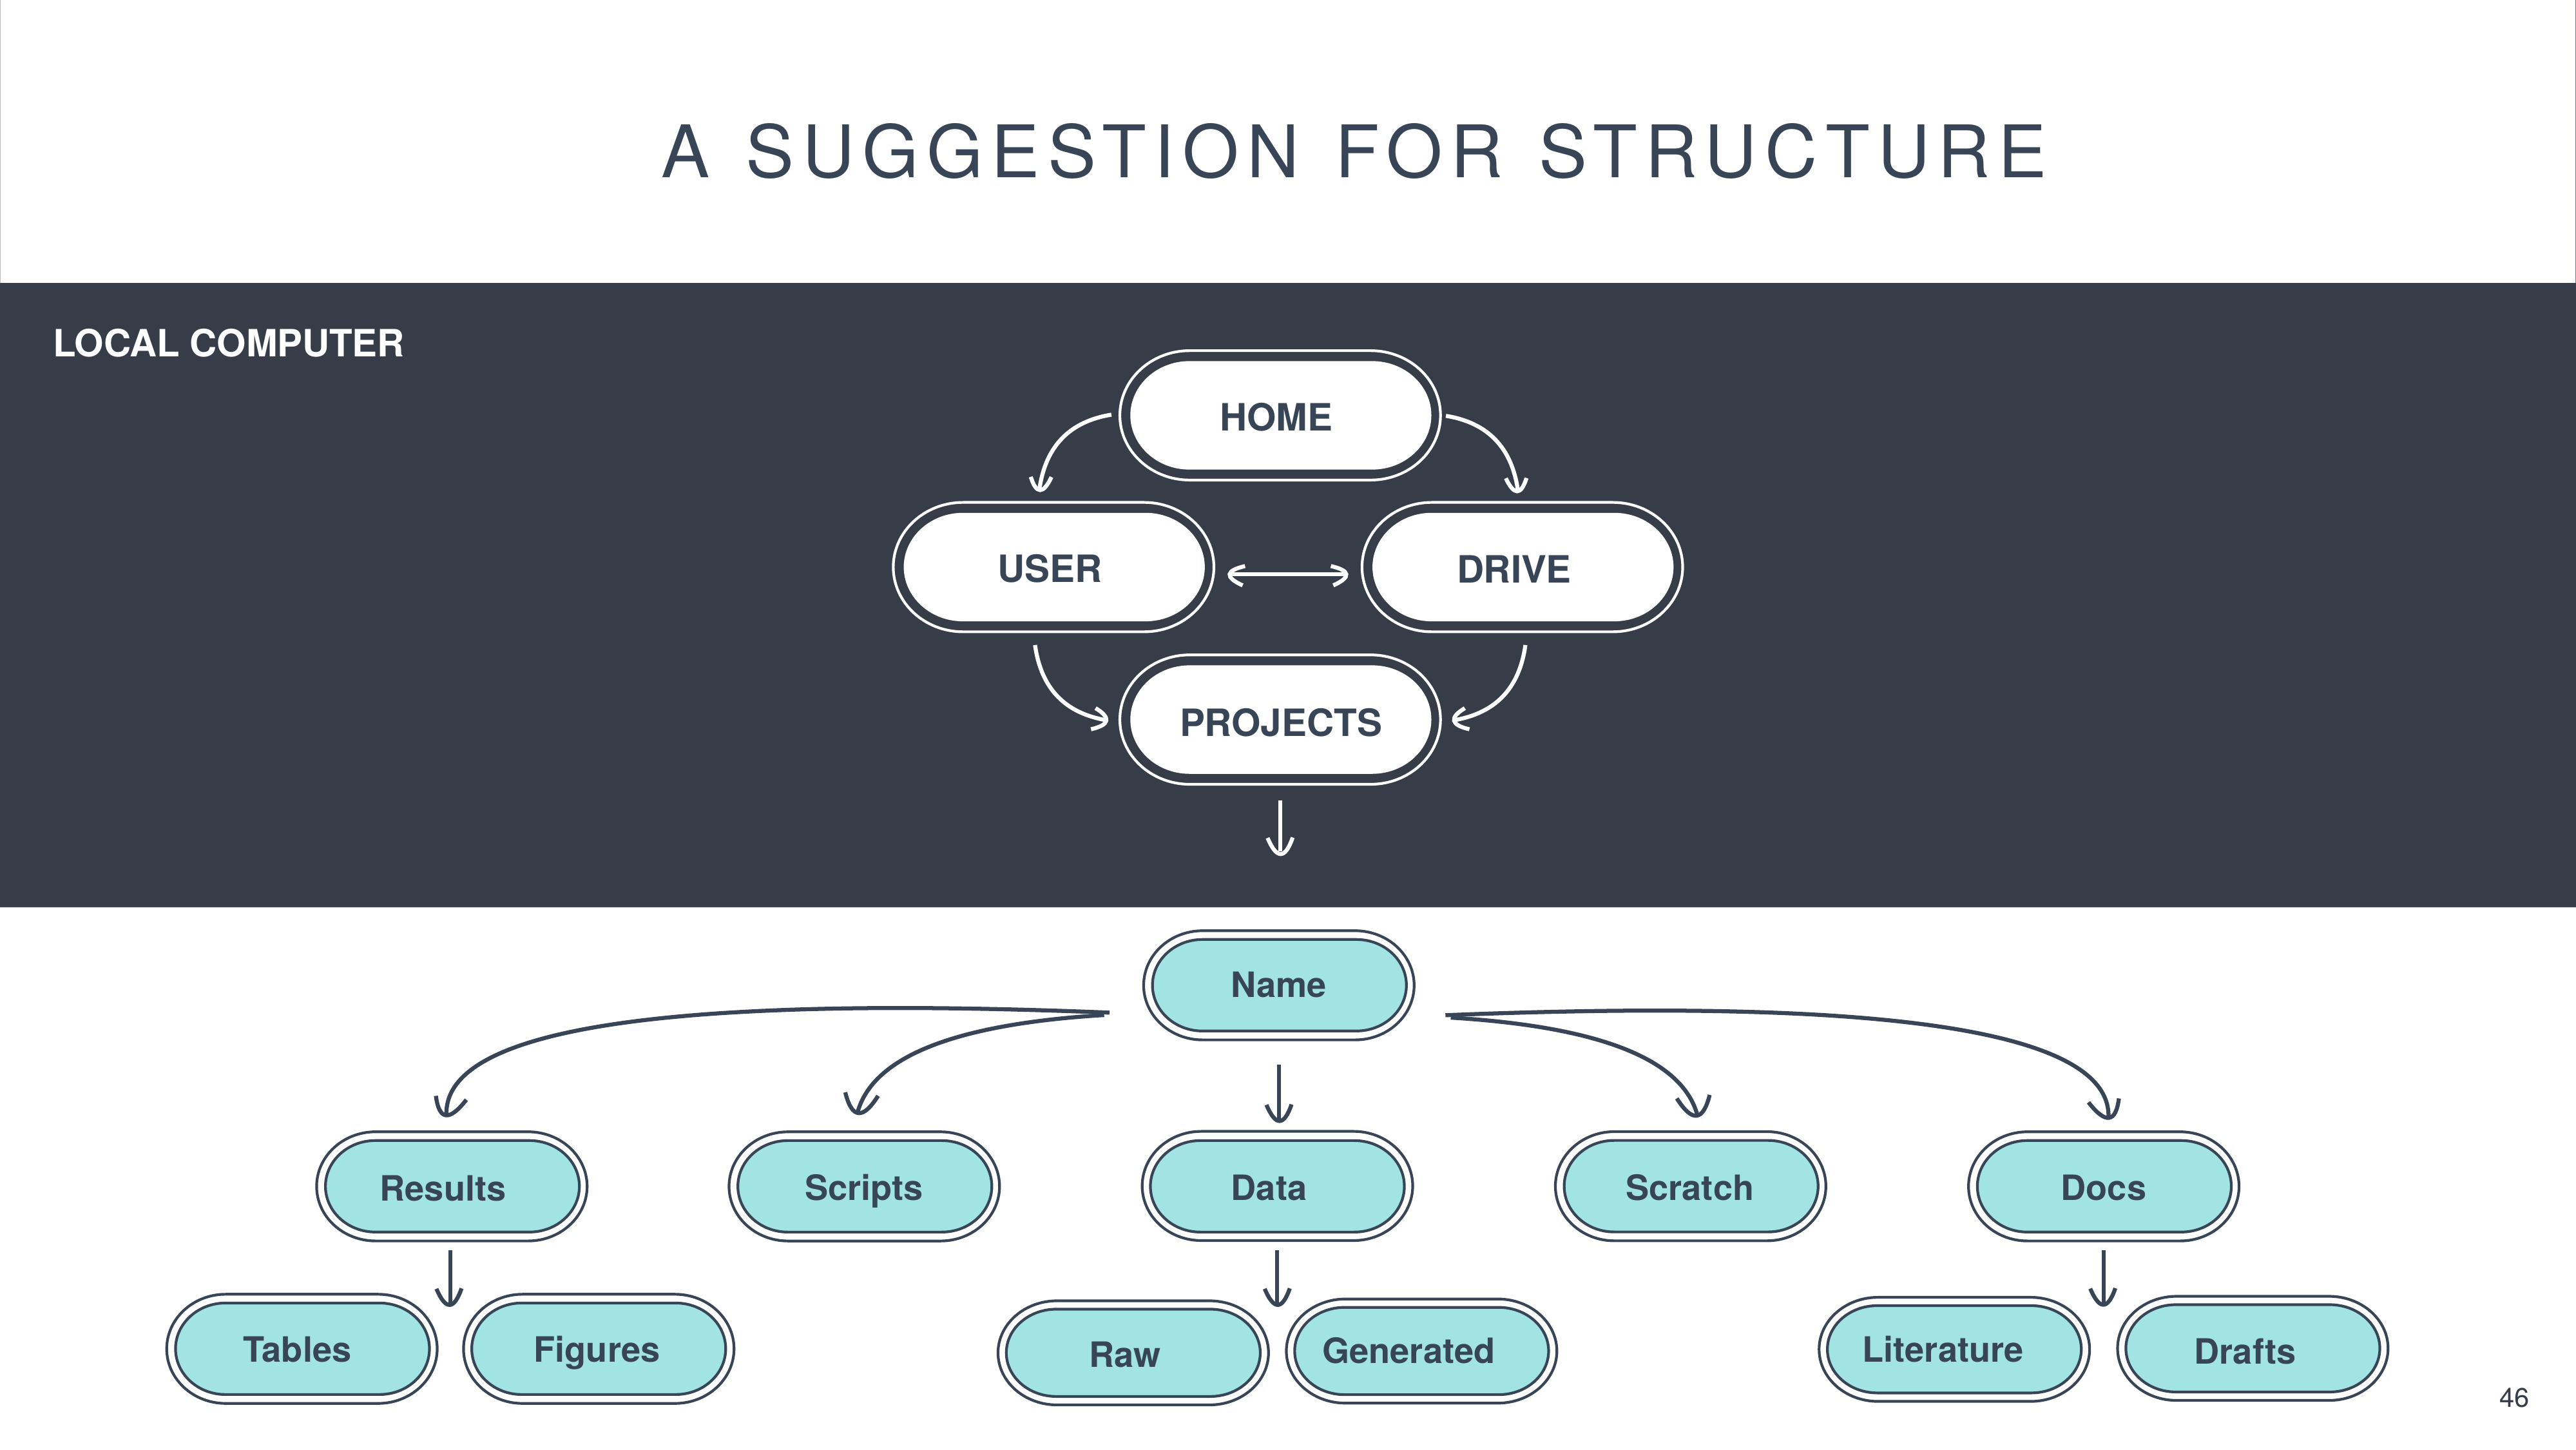

A SUGGESTION FOR STRUCTURE
LOCAL COMPUTER

 HOME

  USER
  DRIVE

  PROJECTS

Name

Data
Scratch
Docs
Scripts
Results

Tables
Figures
Literature
Generated
Drafts
Raw
44
44
46